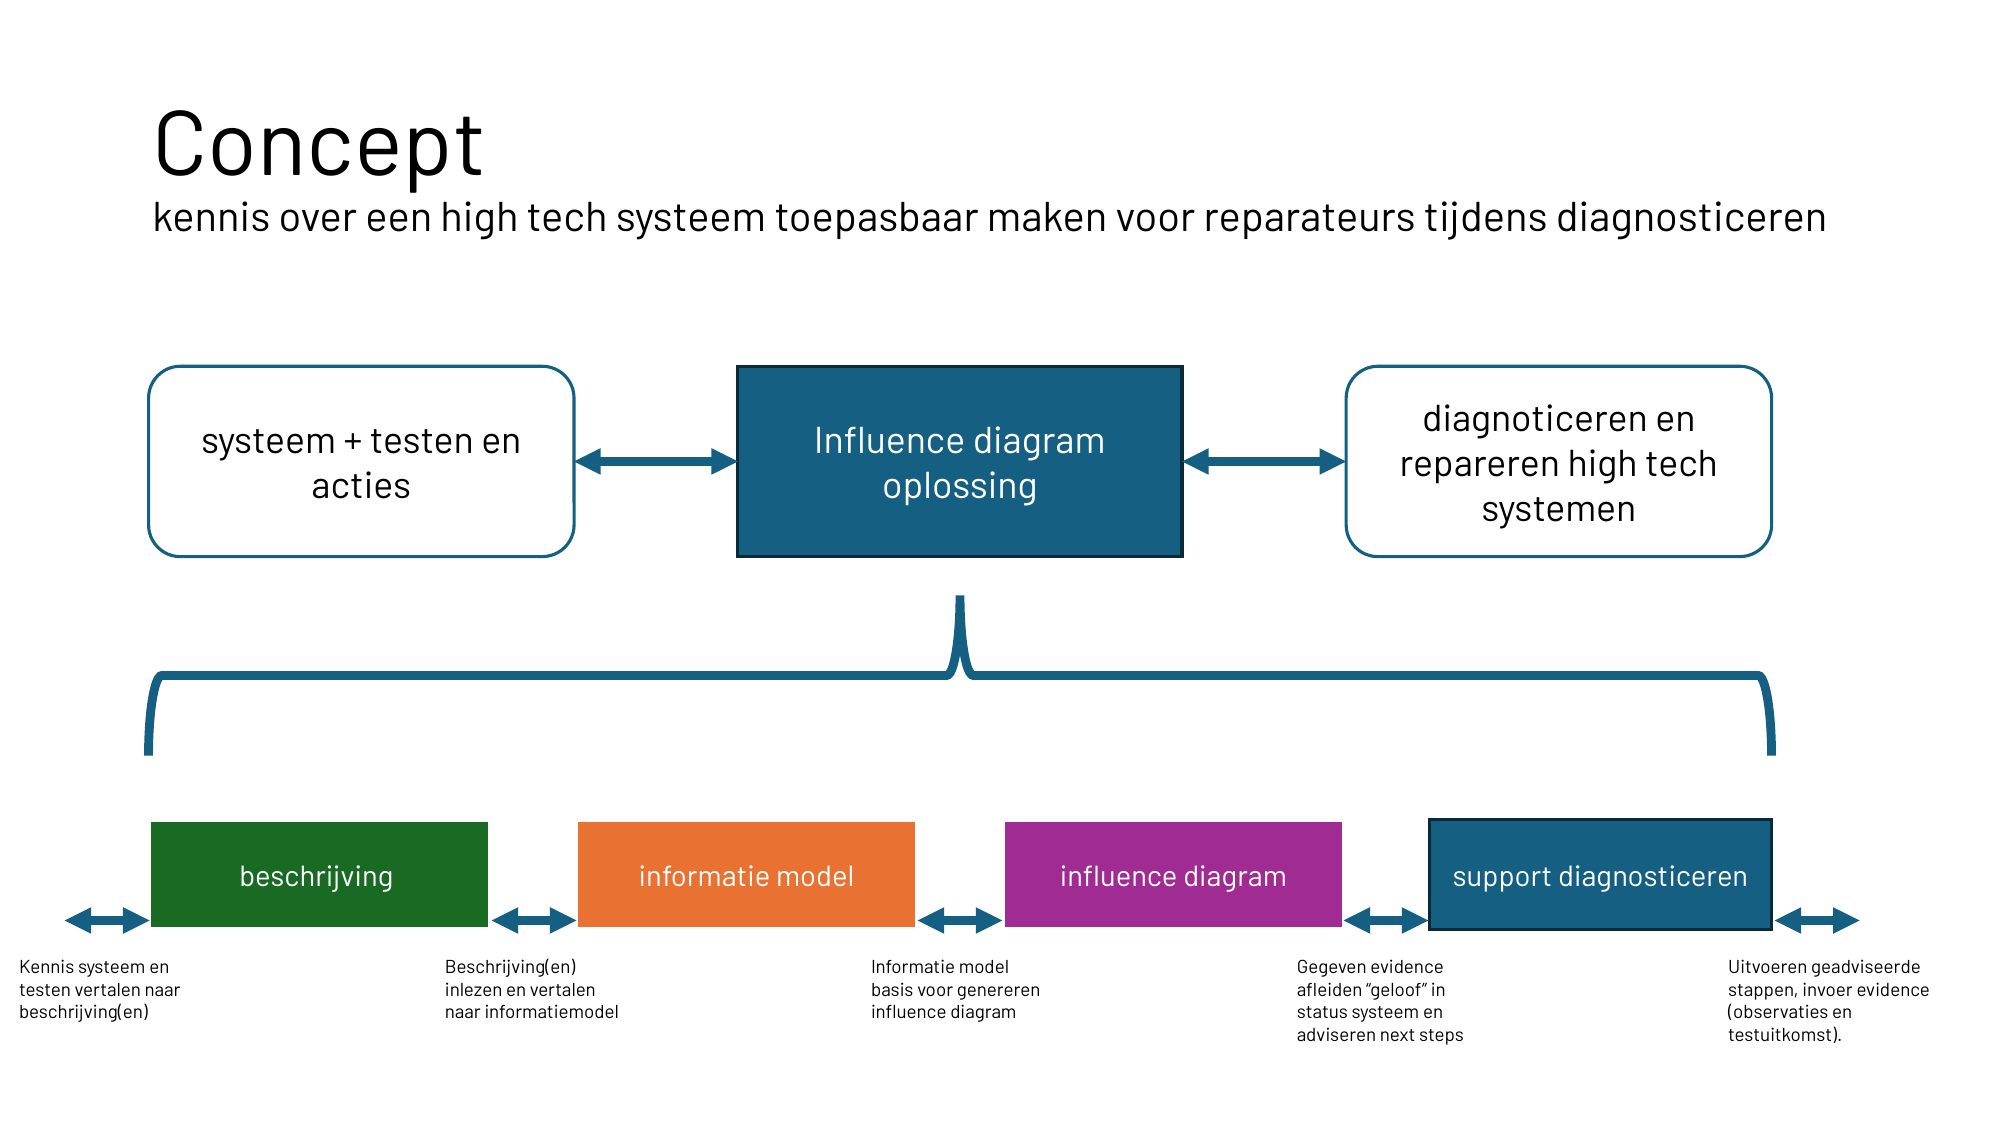

# Concept kennis over een high tech systeem toepasbaar maken voor reparateurs tijdens diagnosticeren
systeem + testen en acties
Influence diagram oplossing
diagnoticeren en repareren high tech systemen
beschrijving
informatie model
influence diagram
support diagnosticeren
Kennis systeem en testen vertalen naar beschrijving(en)
Beschrijving(en) inlezen en vertalen naar informatiemodel
Informatie model basis voor genereren influence diagram
Gegeven evidence afleiden “geloof” in status systeem en adviseren next steps
Uitvoeren geadviseerde stappen, invoer evidence (observaties en testuitkomst).